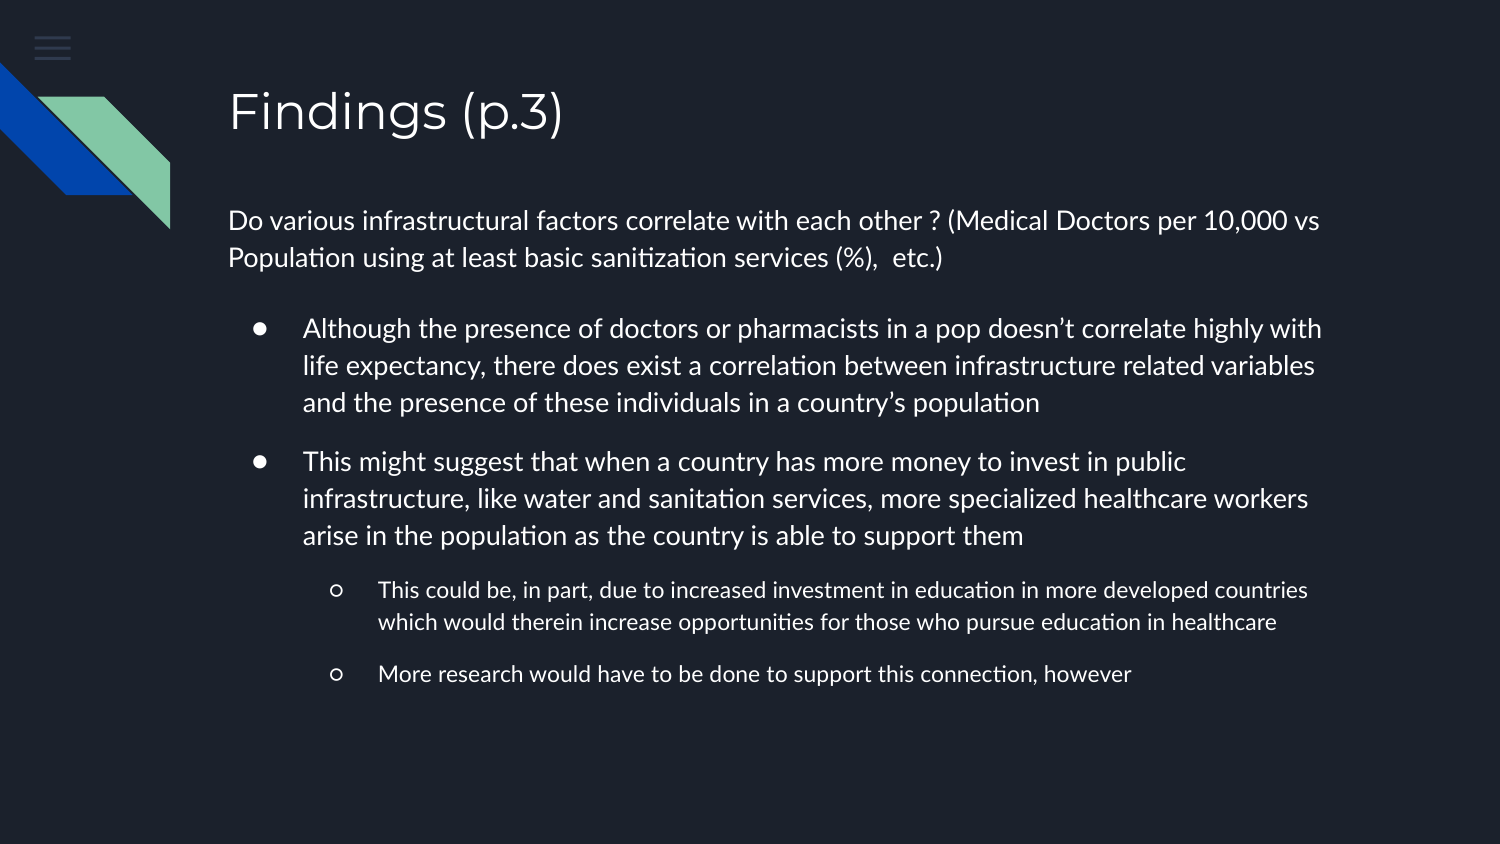

# Findings (p.3)

Do various infrastructural factors correlate with each other ? (Medical Doctors per 10,000 vs Population using at least basic sanitization services (%),  etc.)
Although the presence of doctors or pharmacists in a pop doesn’t correlate highly with life expectancy, there does exist a correlation between infrastructure related variables and the presence of these individuals in a country’s population
This might suggest that when a country has more money to invest in public infrastructure, like water and sanitation services, more specialized healthcare workers arise in the population as the country is able to support them
This could be, in part, due to increased investment in education in more developed countries which would therein increase opportunities for those who pursue education in healthcare
More research would have to be done to support this connection, however